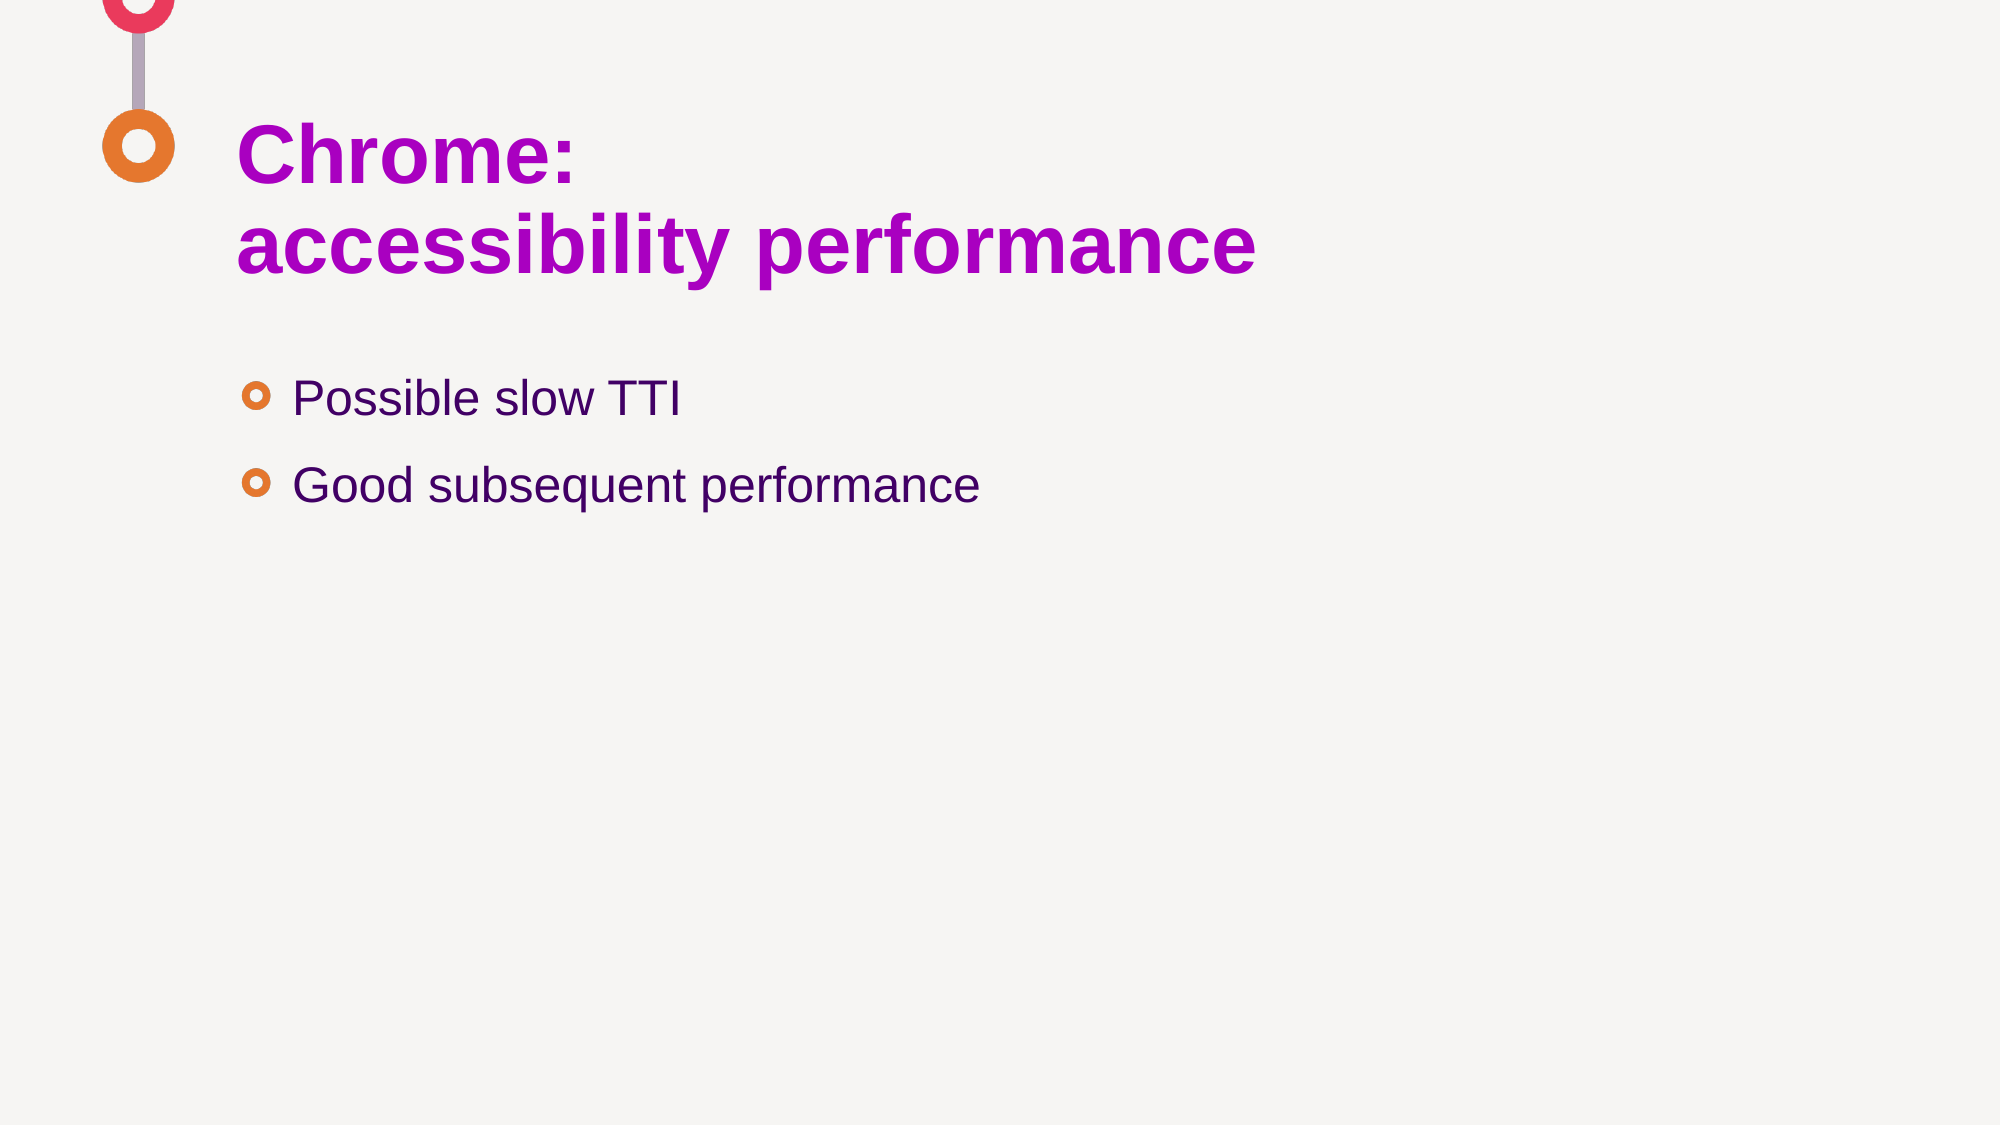

# Chrome: accessibility performance
Possible slow TTI
Good subsequent performance